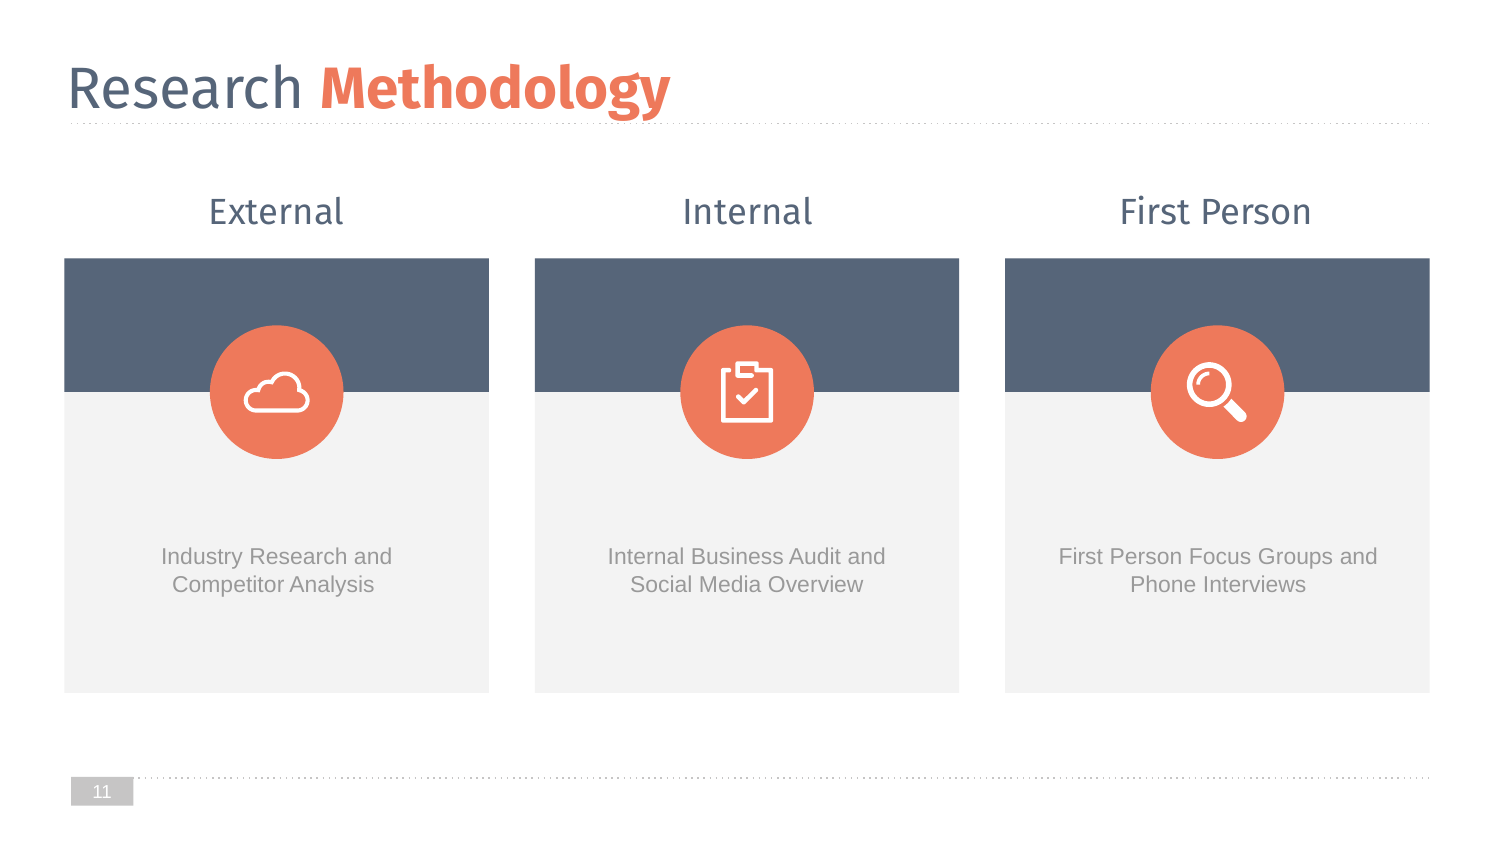

# Research Methodology
External
Internal
First Person

Industry Research and
Competitor Analysis
Internal Business Audit and
Social Media Overview
First Person Focus Groups and Phone Interviews
11